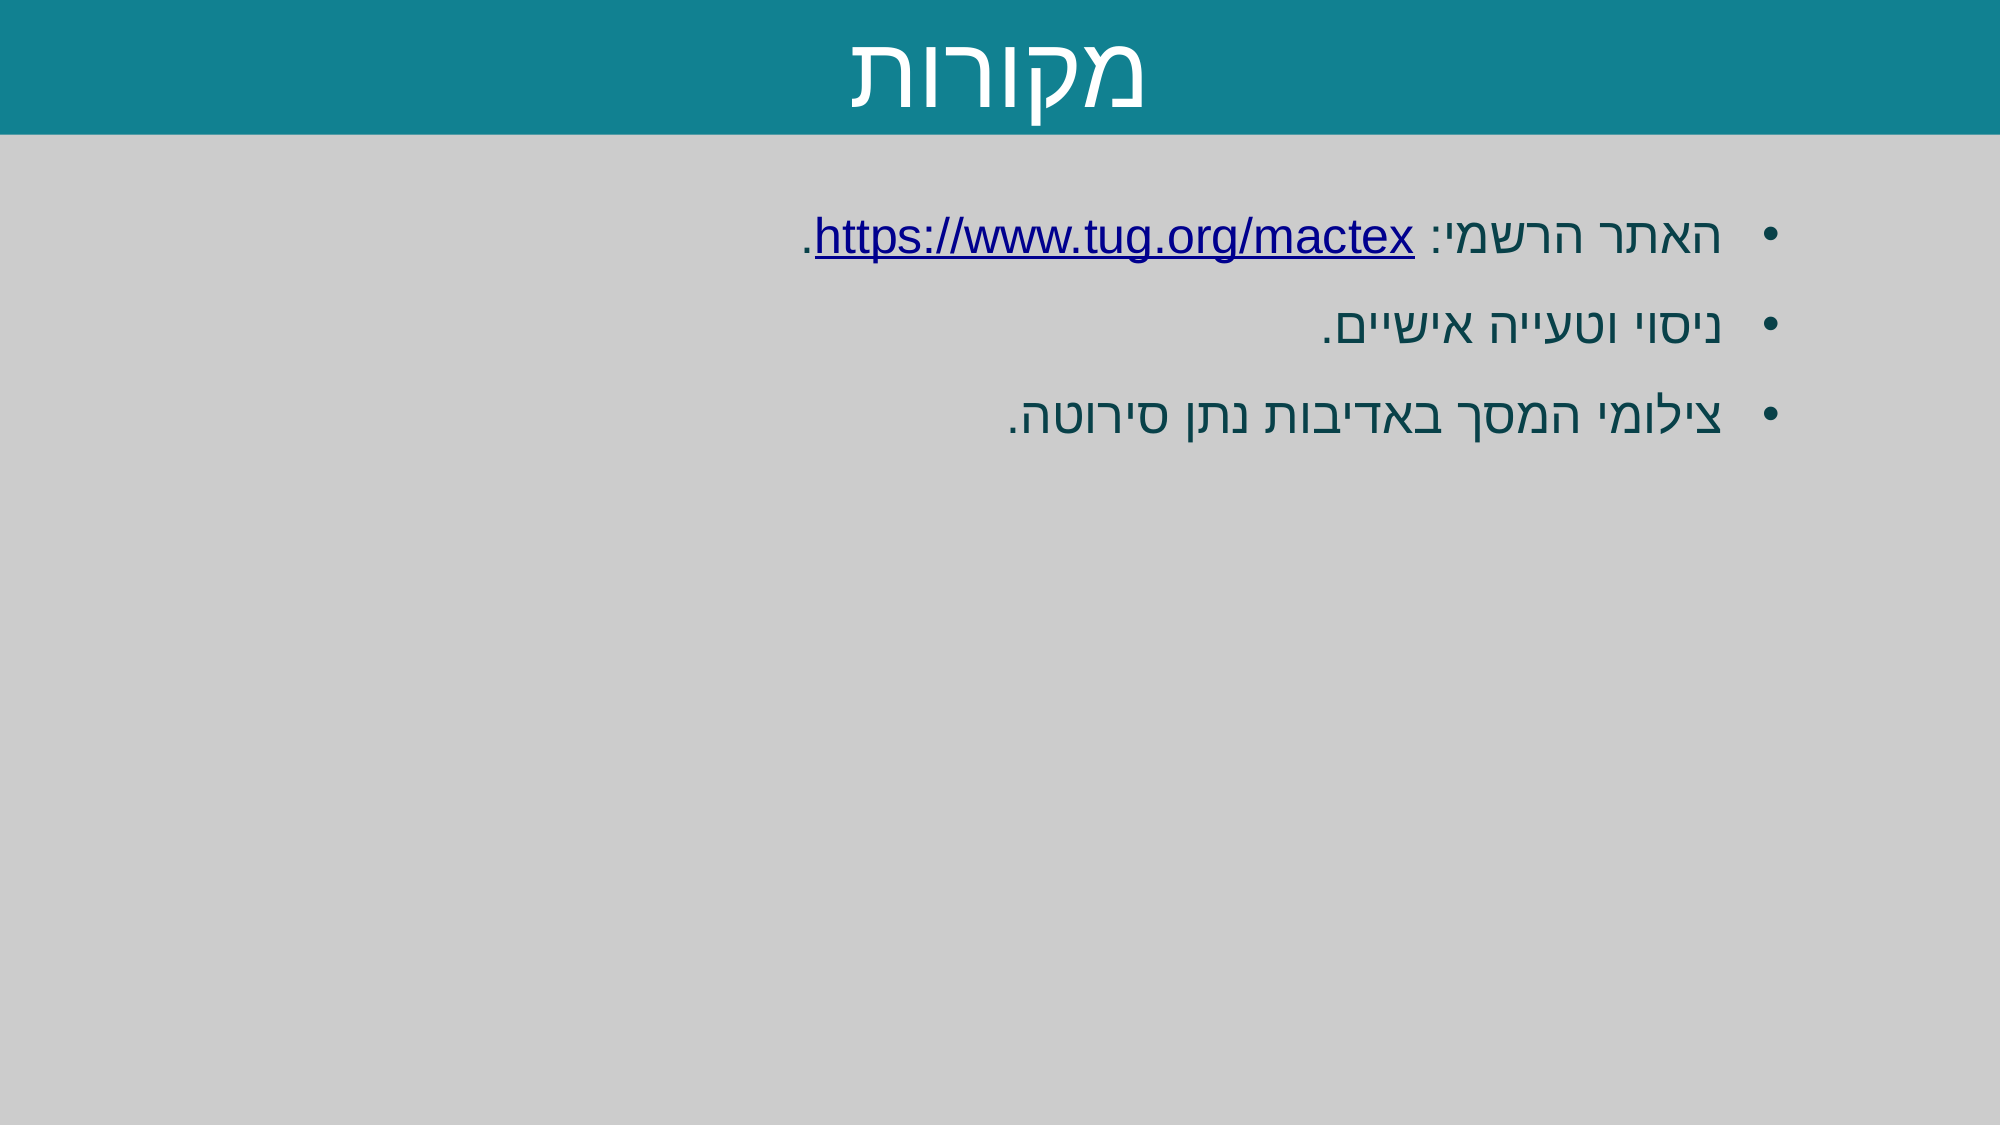

מקורות

האתר הרשמי: https://www.tug.org/mactex.

ניסוי וטעייה אישיים.

צילומי המסך באדיבות נתן סירוטה.